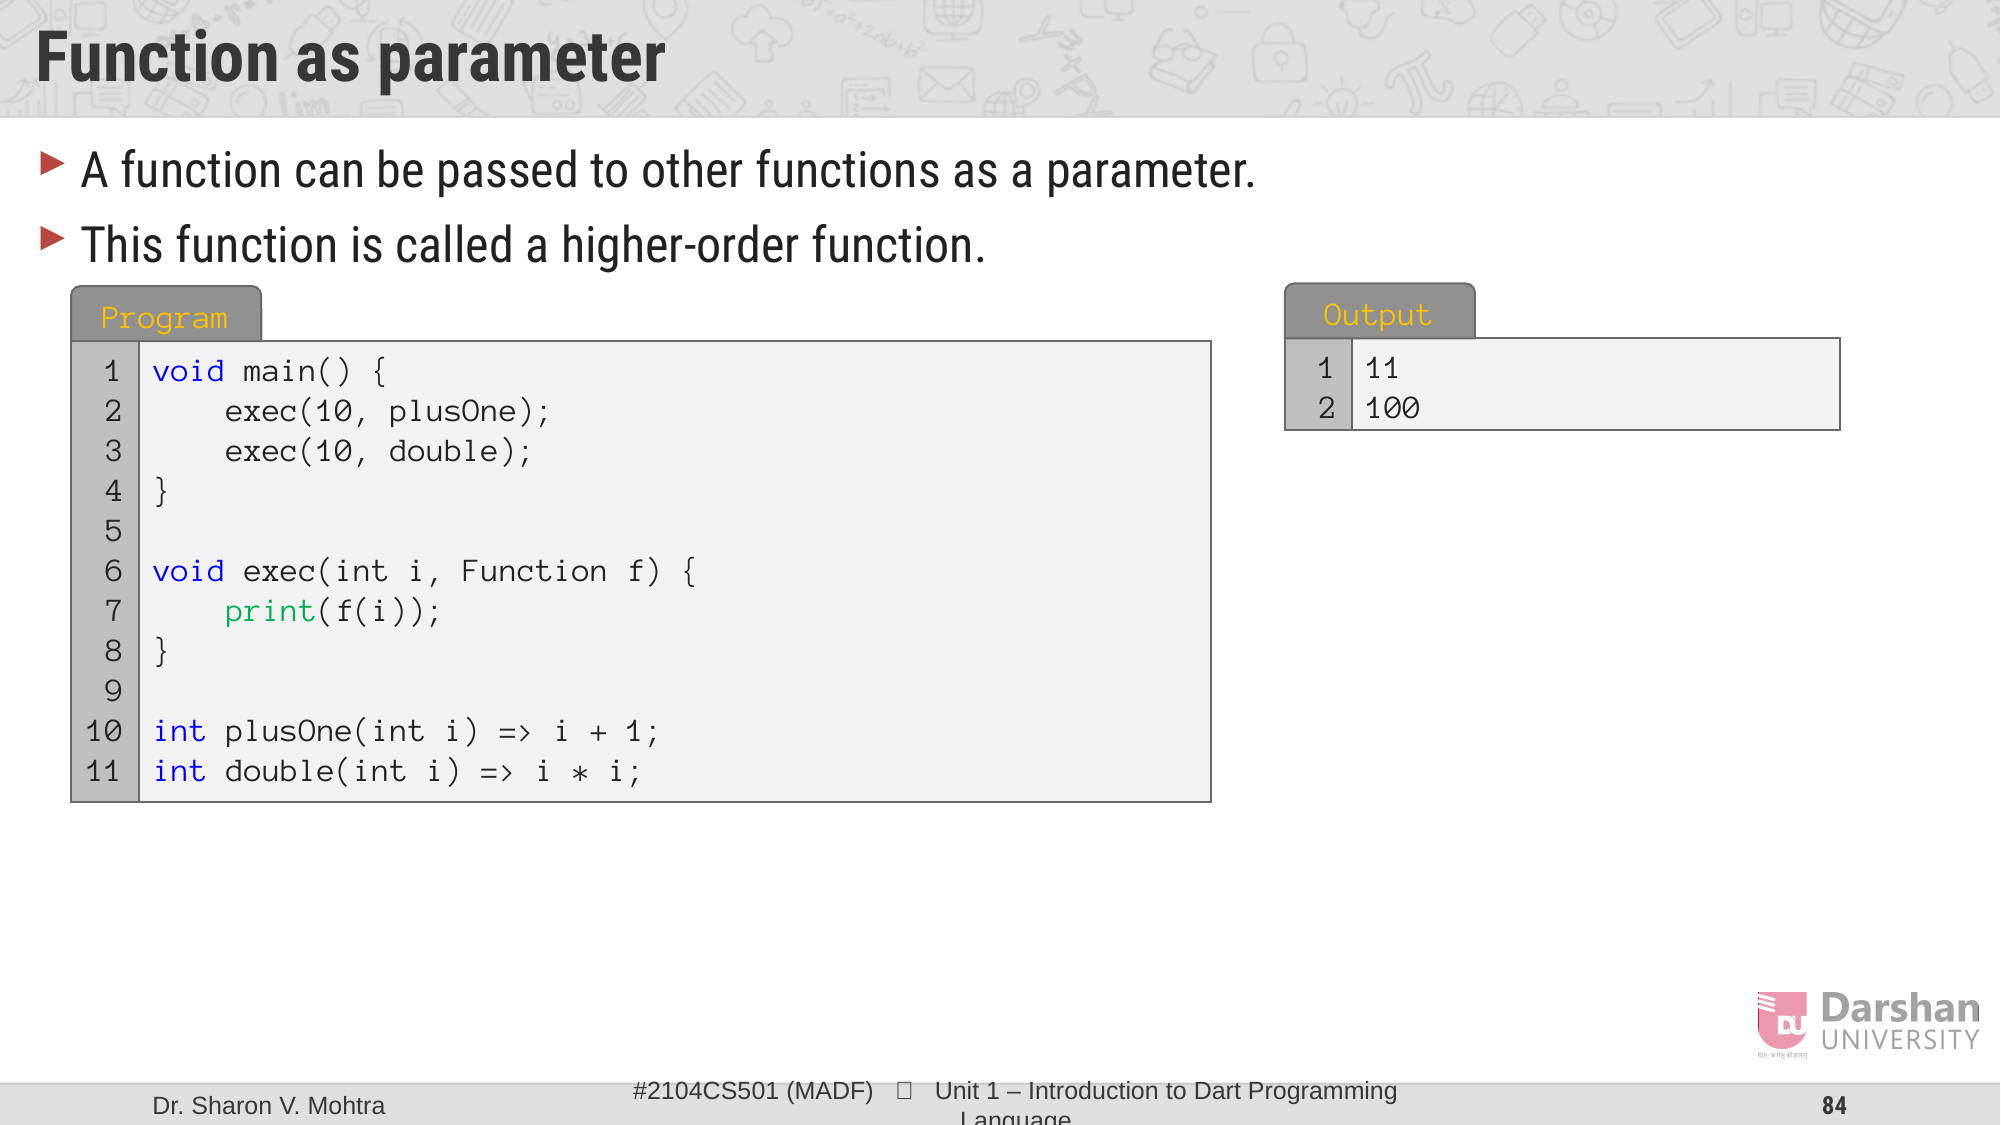

# Function as parameter
A function can be passed to other functions as a parameter.
This function is called a higher-order function.
Output
1
2
11
100
Program
1
2
3
4
5
6
7
8
9
10
11
void main() {
    exec(10, plusOne);
    exec(10, double);
}

void exec(int i, Function f) {
    print(f(i));
}

int plusOne(int i) => i + 1;
int double(int i) => i * i;